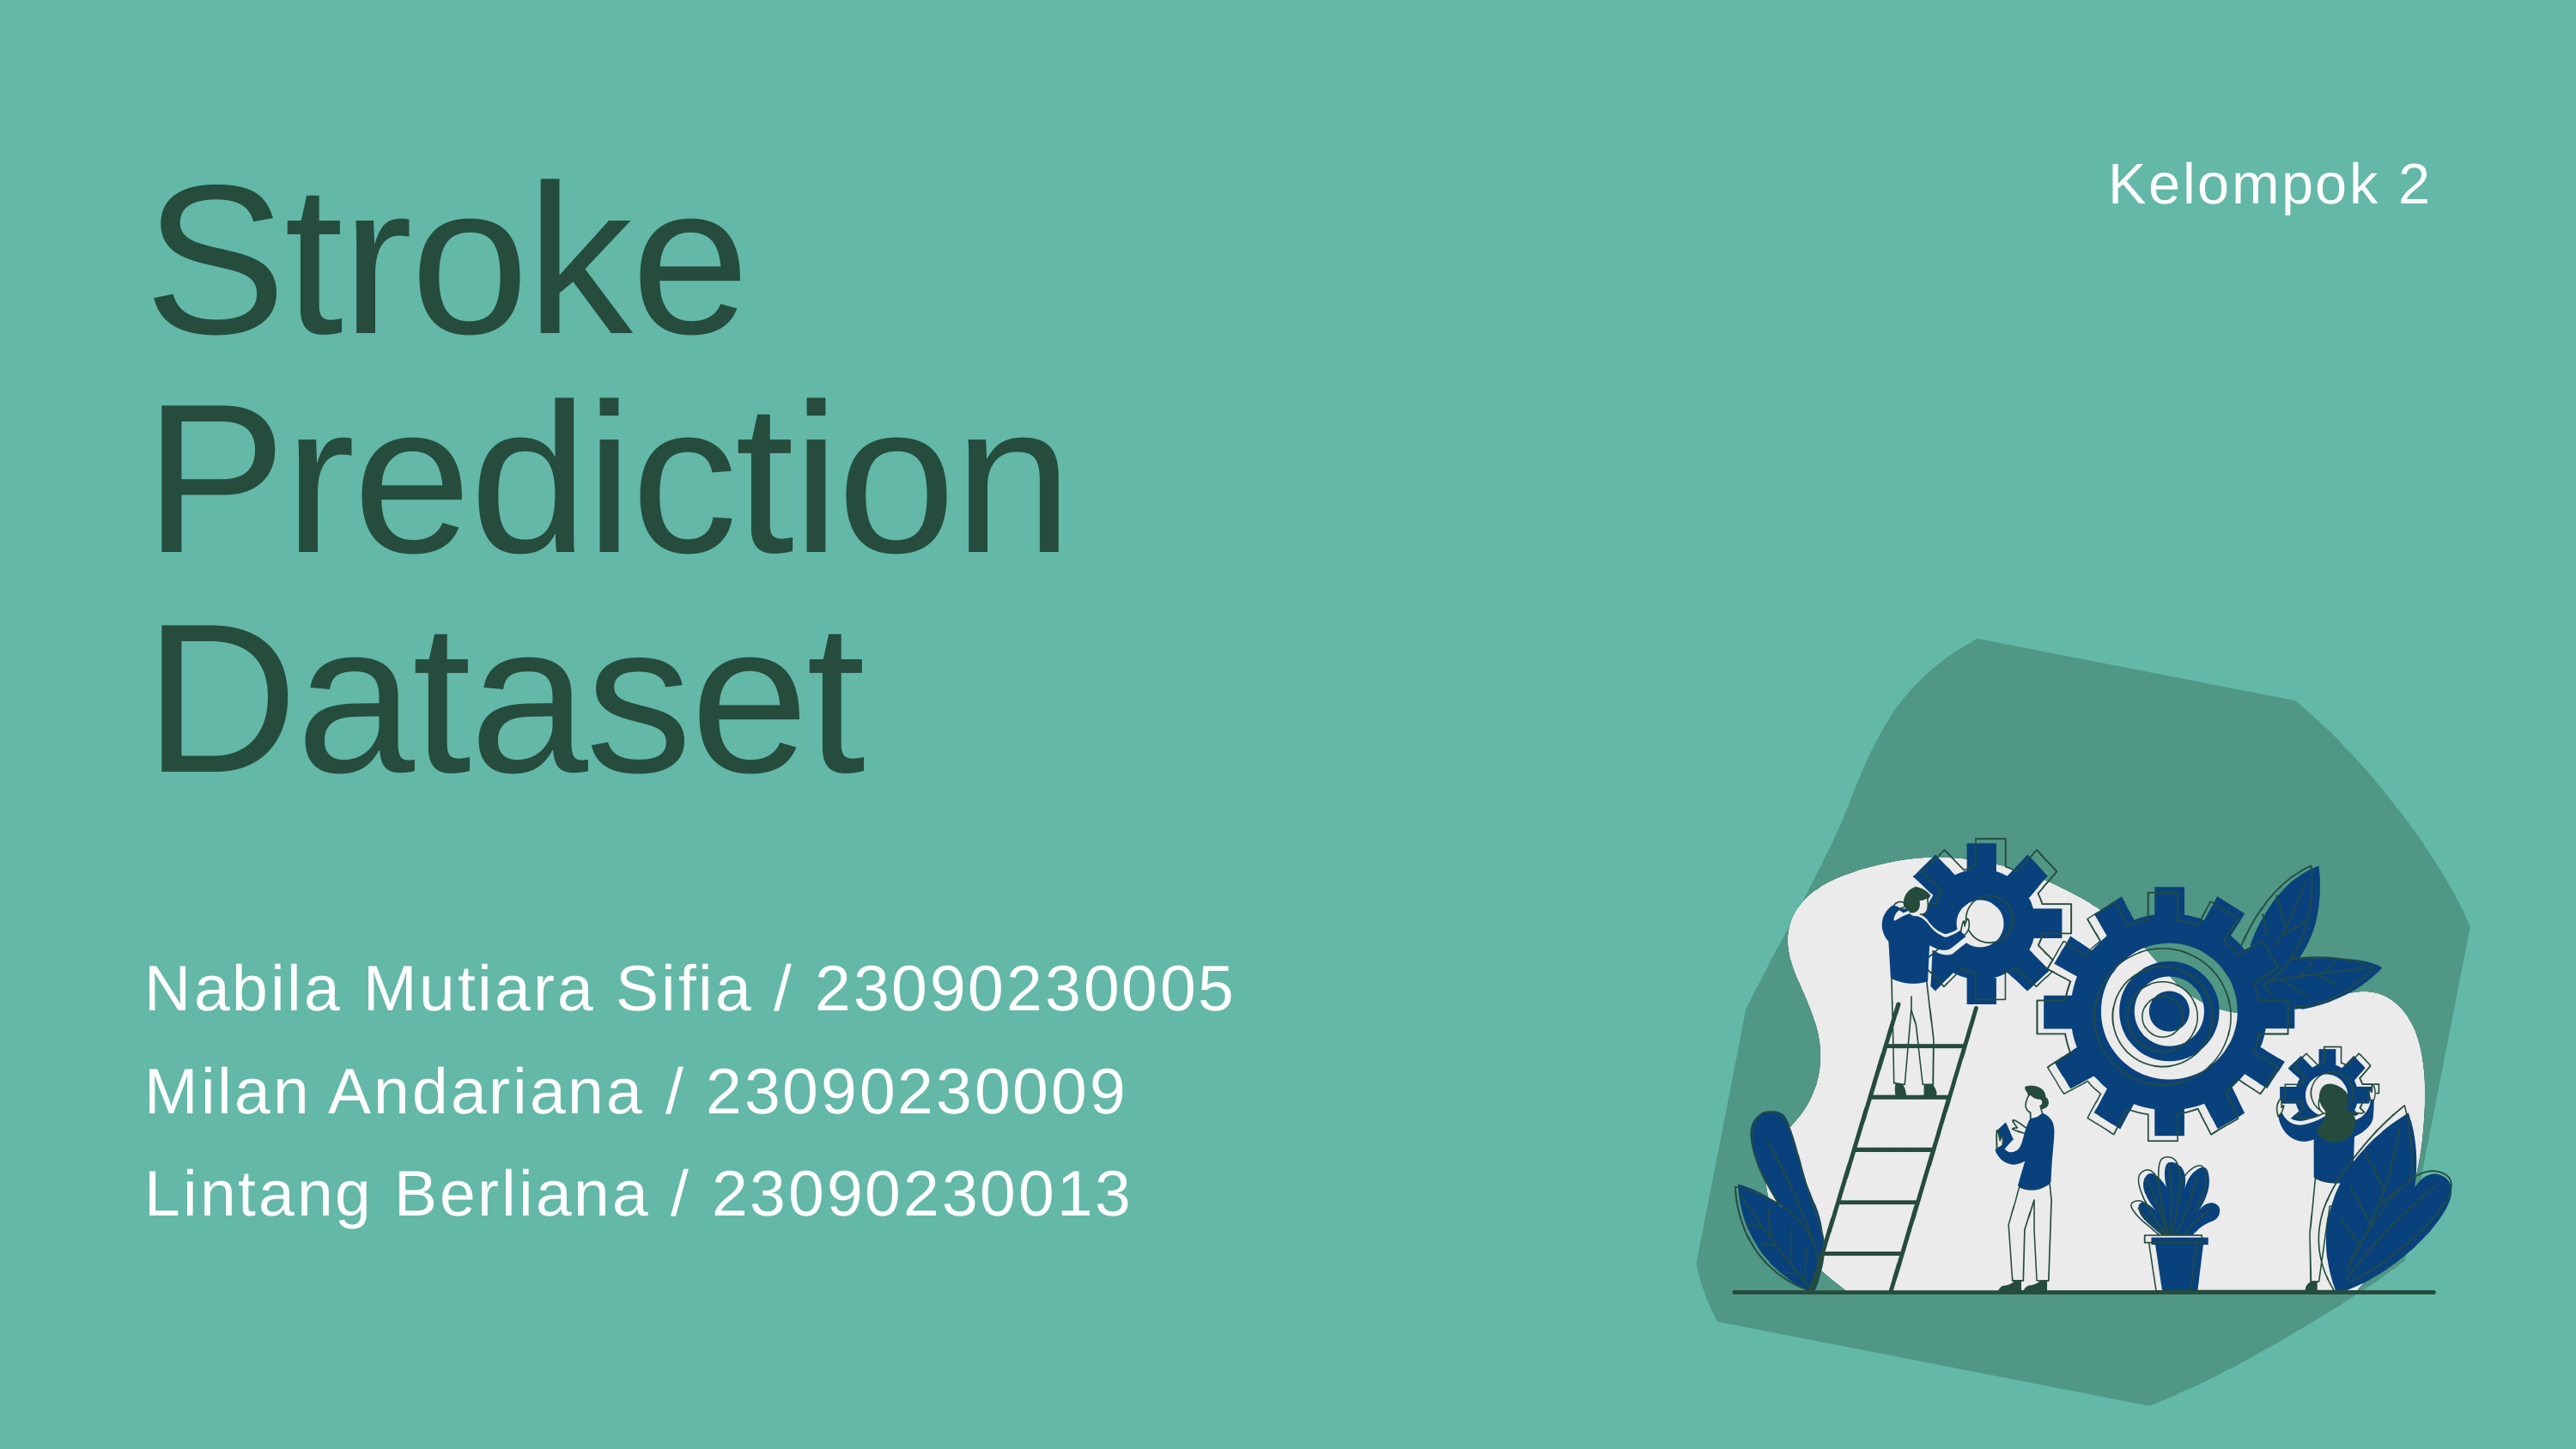

Kelompok 2
Stroke Prediction Dataset

Nabila Mutiara Sifia / 23090230005
Milan Andariana / 23090230009
Lintang Berliana / 23090230013